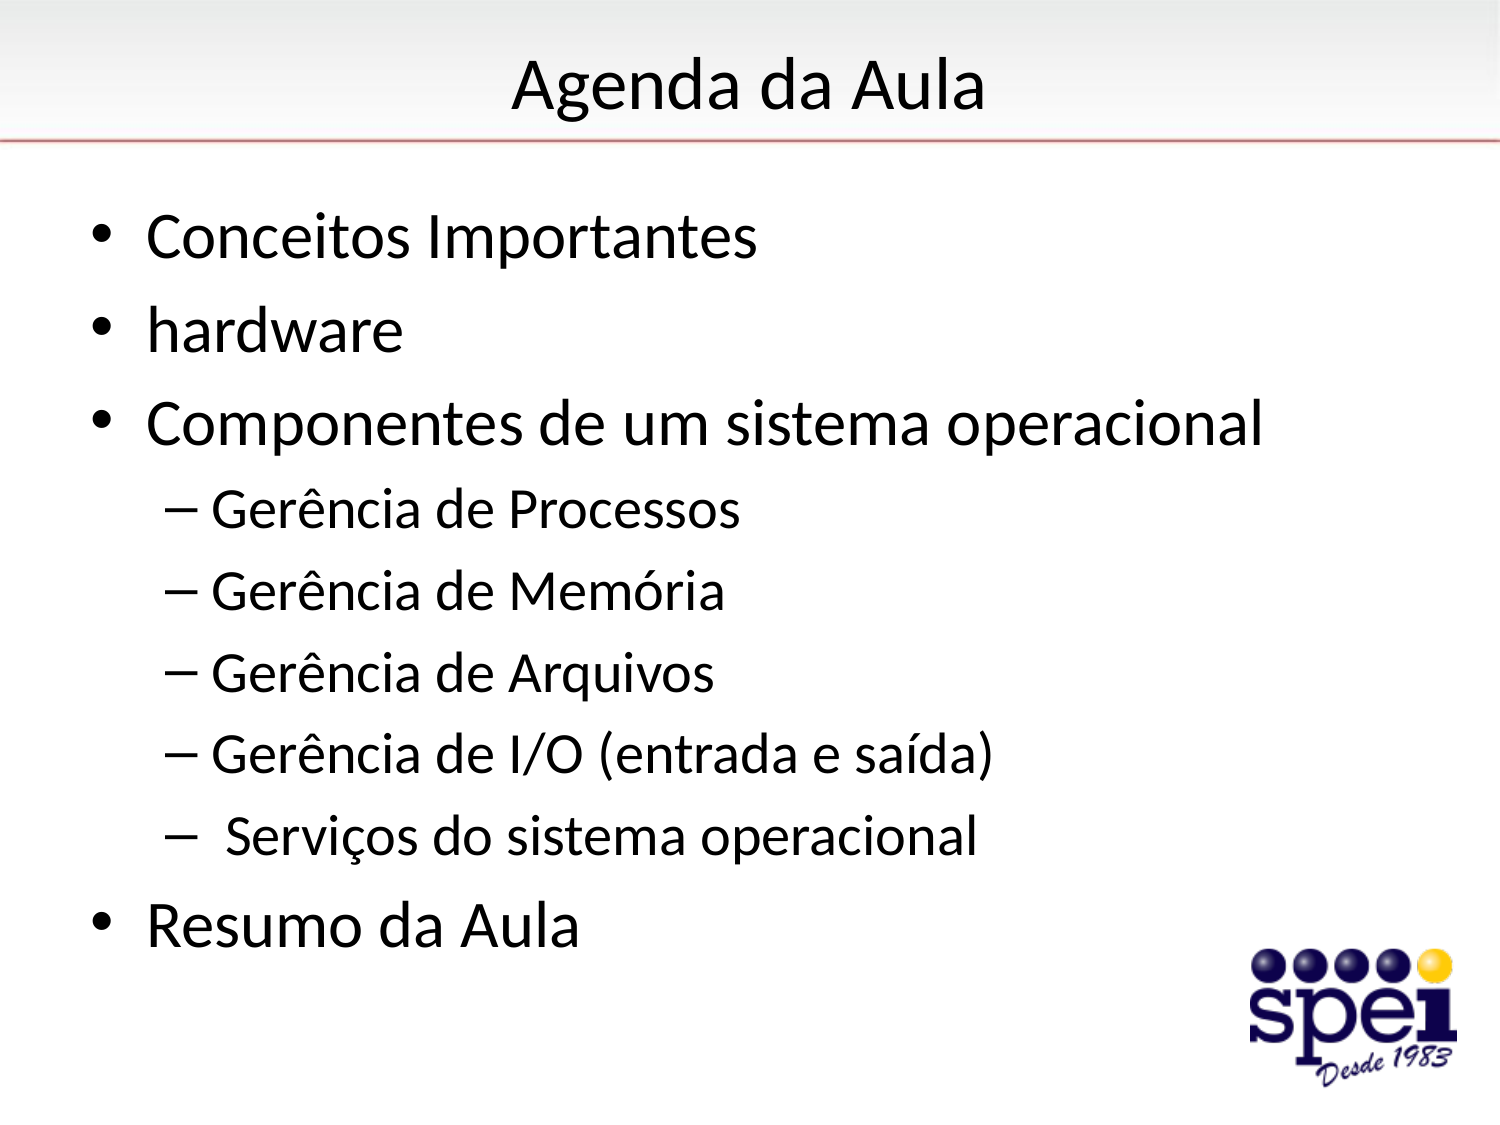

# Agenda da Aula
Conceitos Importantes
hardware
Componentes de um sistema operacional
Gerência de Processos
Gerência de Memória
Gerência de Arquivos
Gerência de I/O (entrada e saída)
 Serviços do sistema operacional
Resumo da Aula